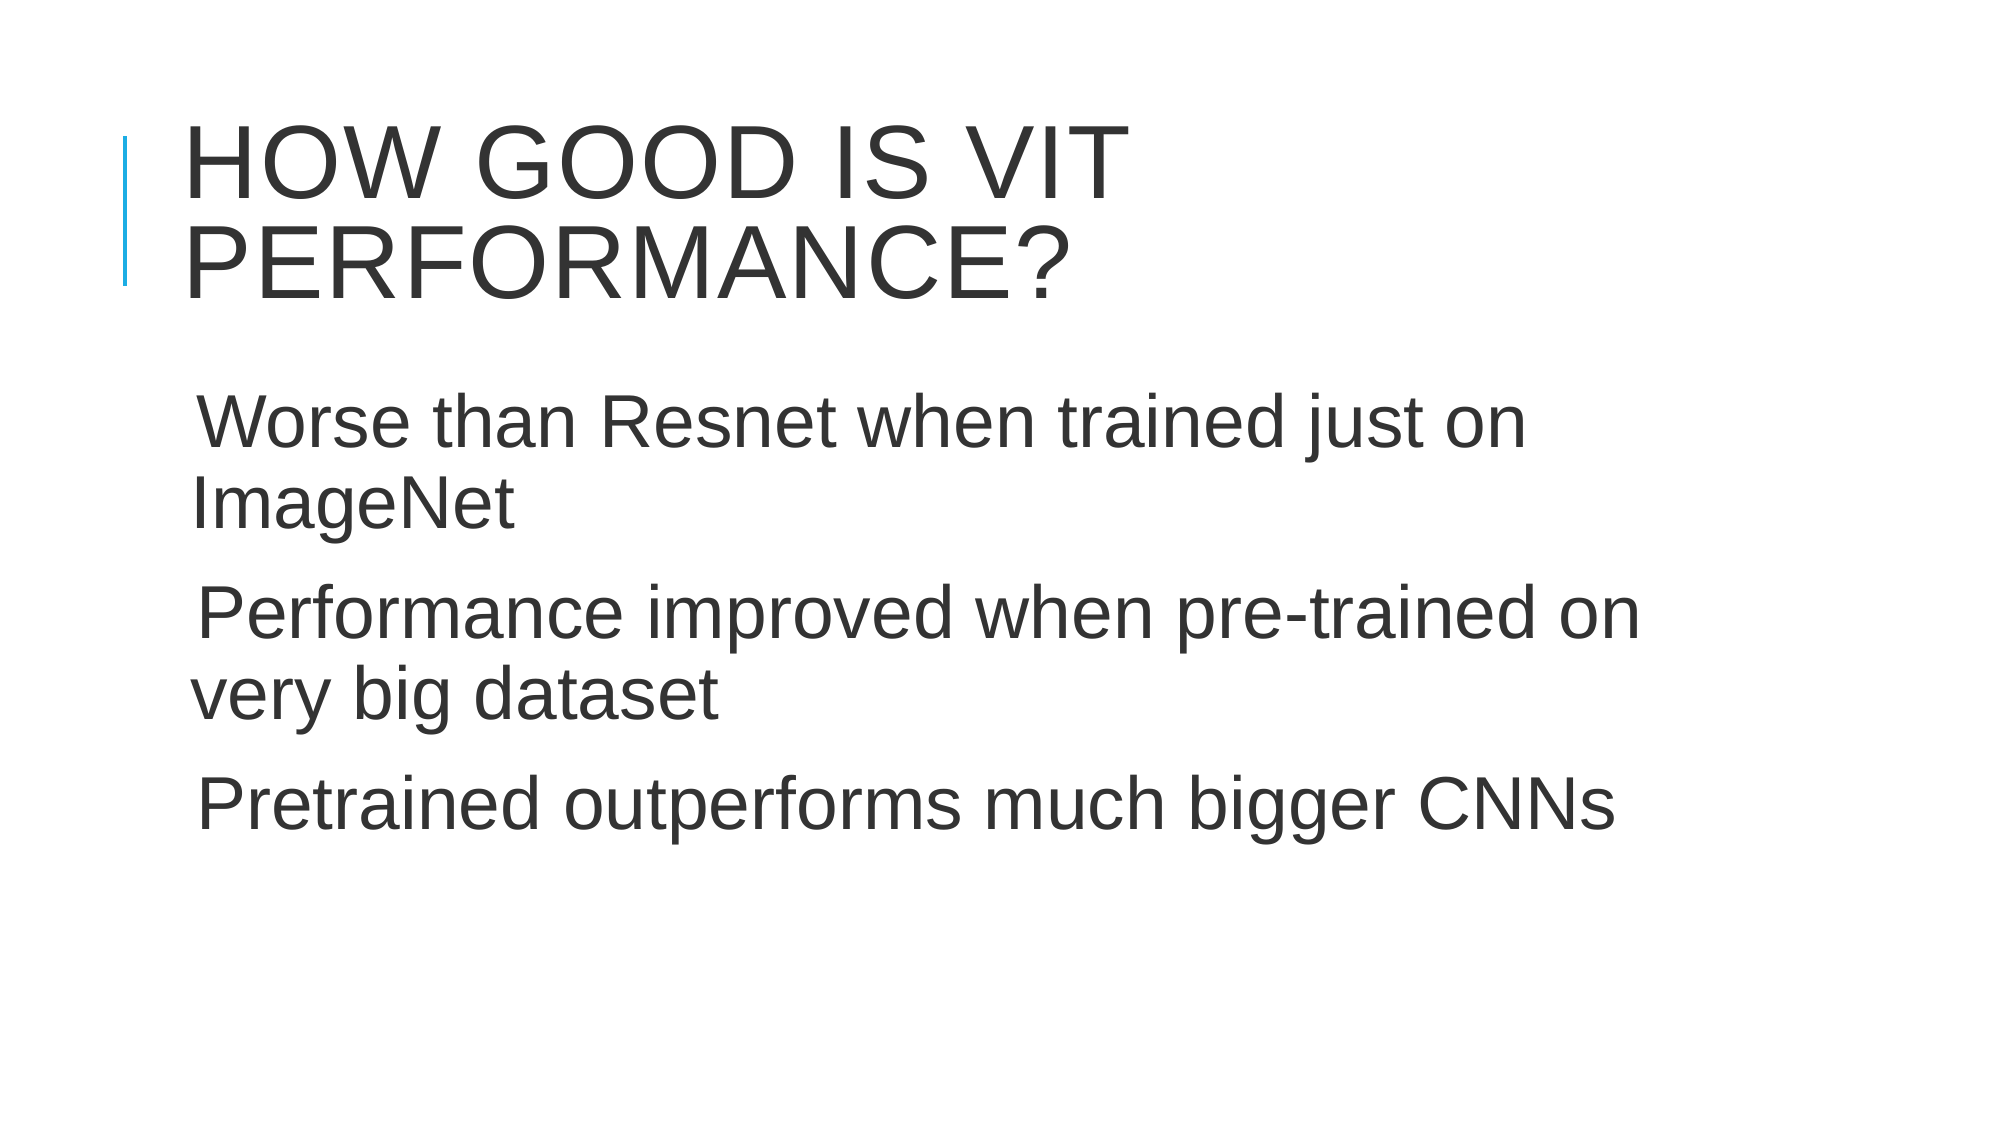

# HOW GOOD IS VIT PERFORMANCE?
Worse than Resnet when trained just on ImageNet
Performance improved when pre-trained on very big dataset
Pretrained outperforms much bigger CNNs